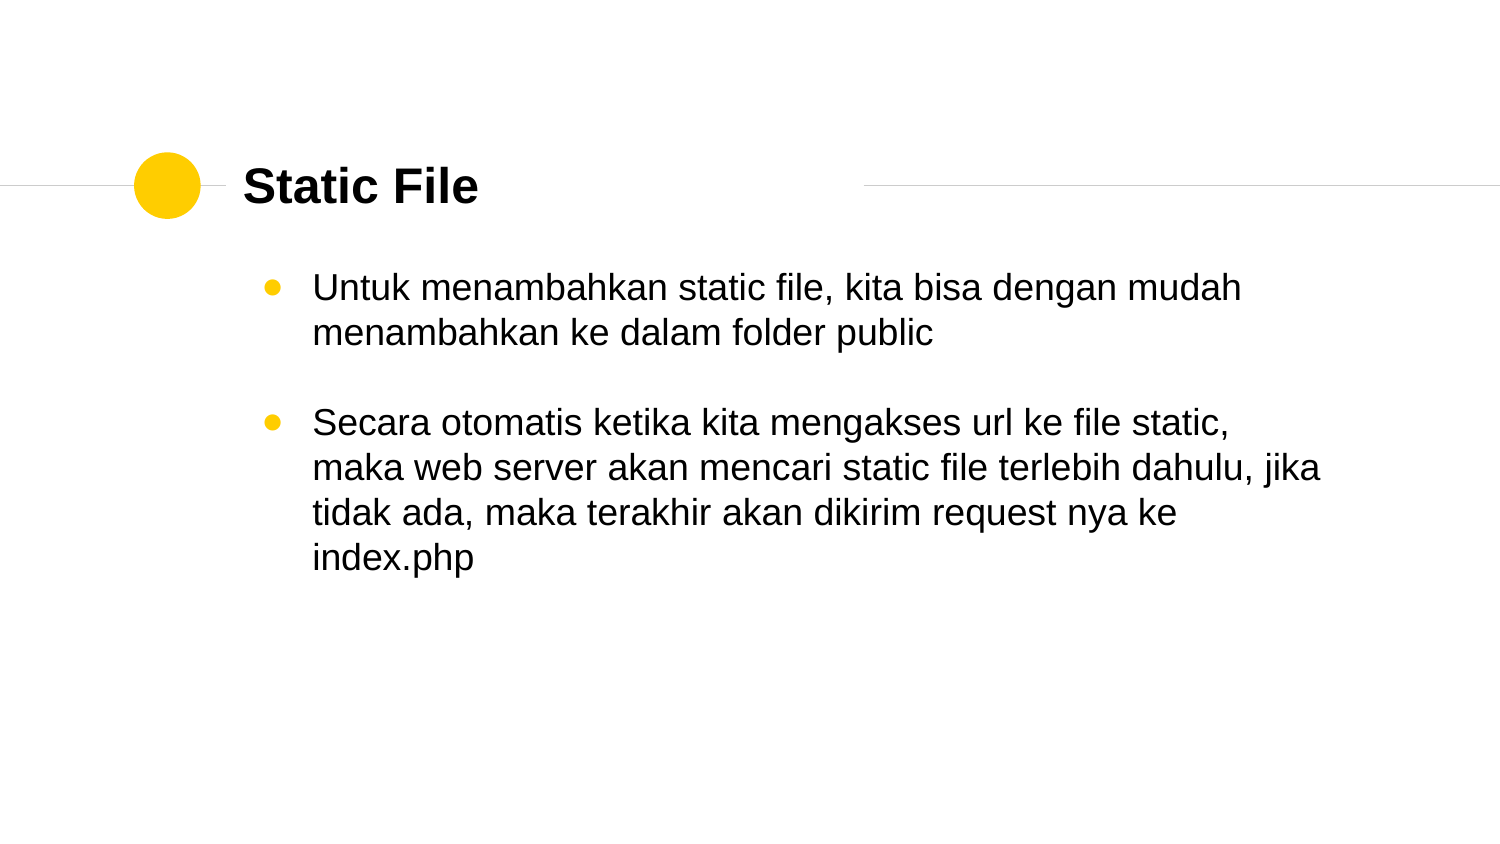

# Static File
Untuk menambahkan static file, kita bisa dengan mudah menambahkan ke dalam folder public

Secara otomatis ketika kita mengakses url ke file static, maka web server akan mencari static file terlebih dahulu, jika tidak ada, maka terakhir akan dikirim request nya ke index.php